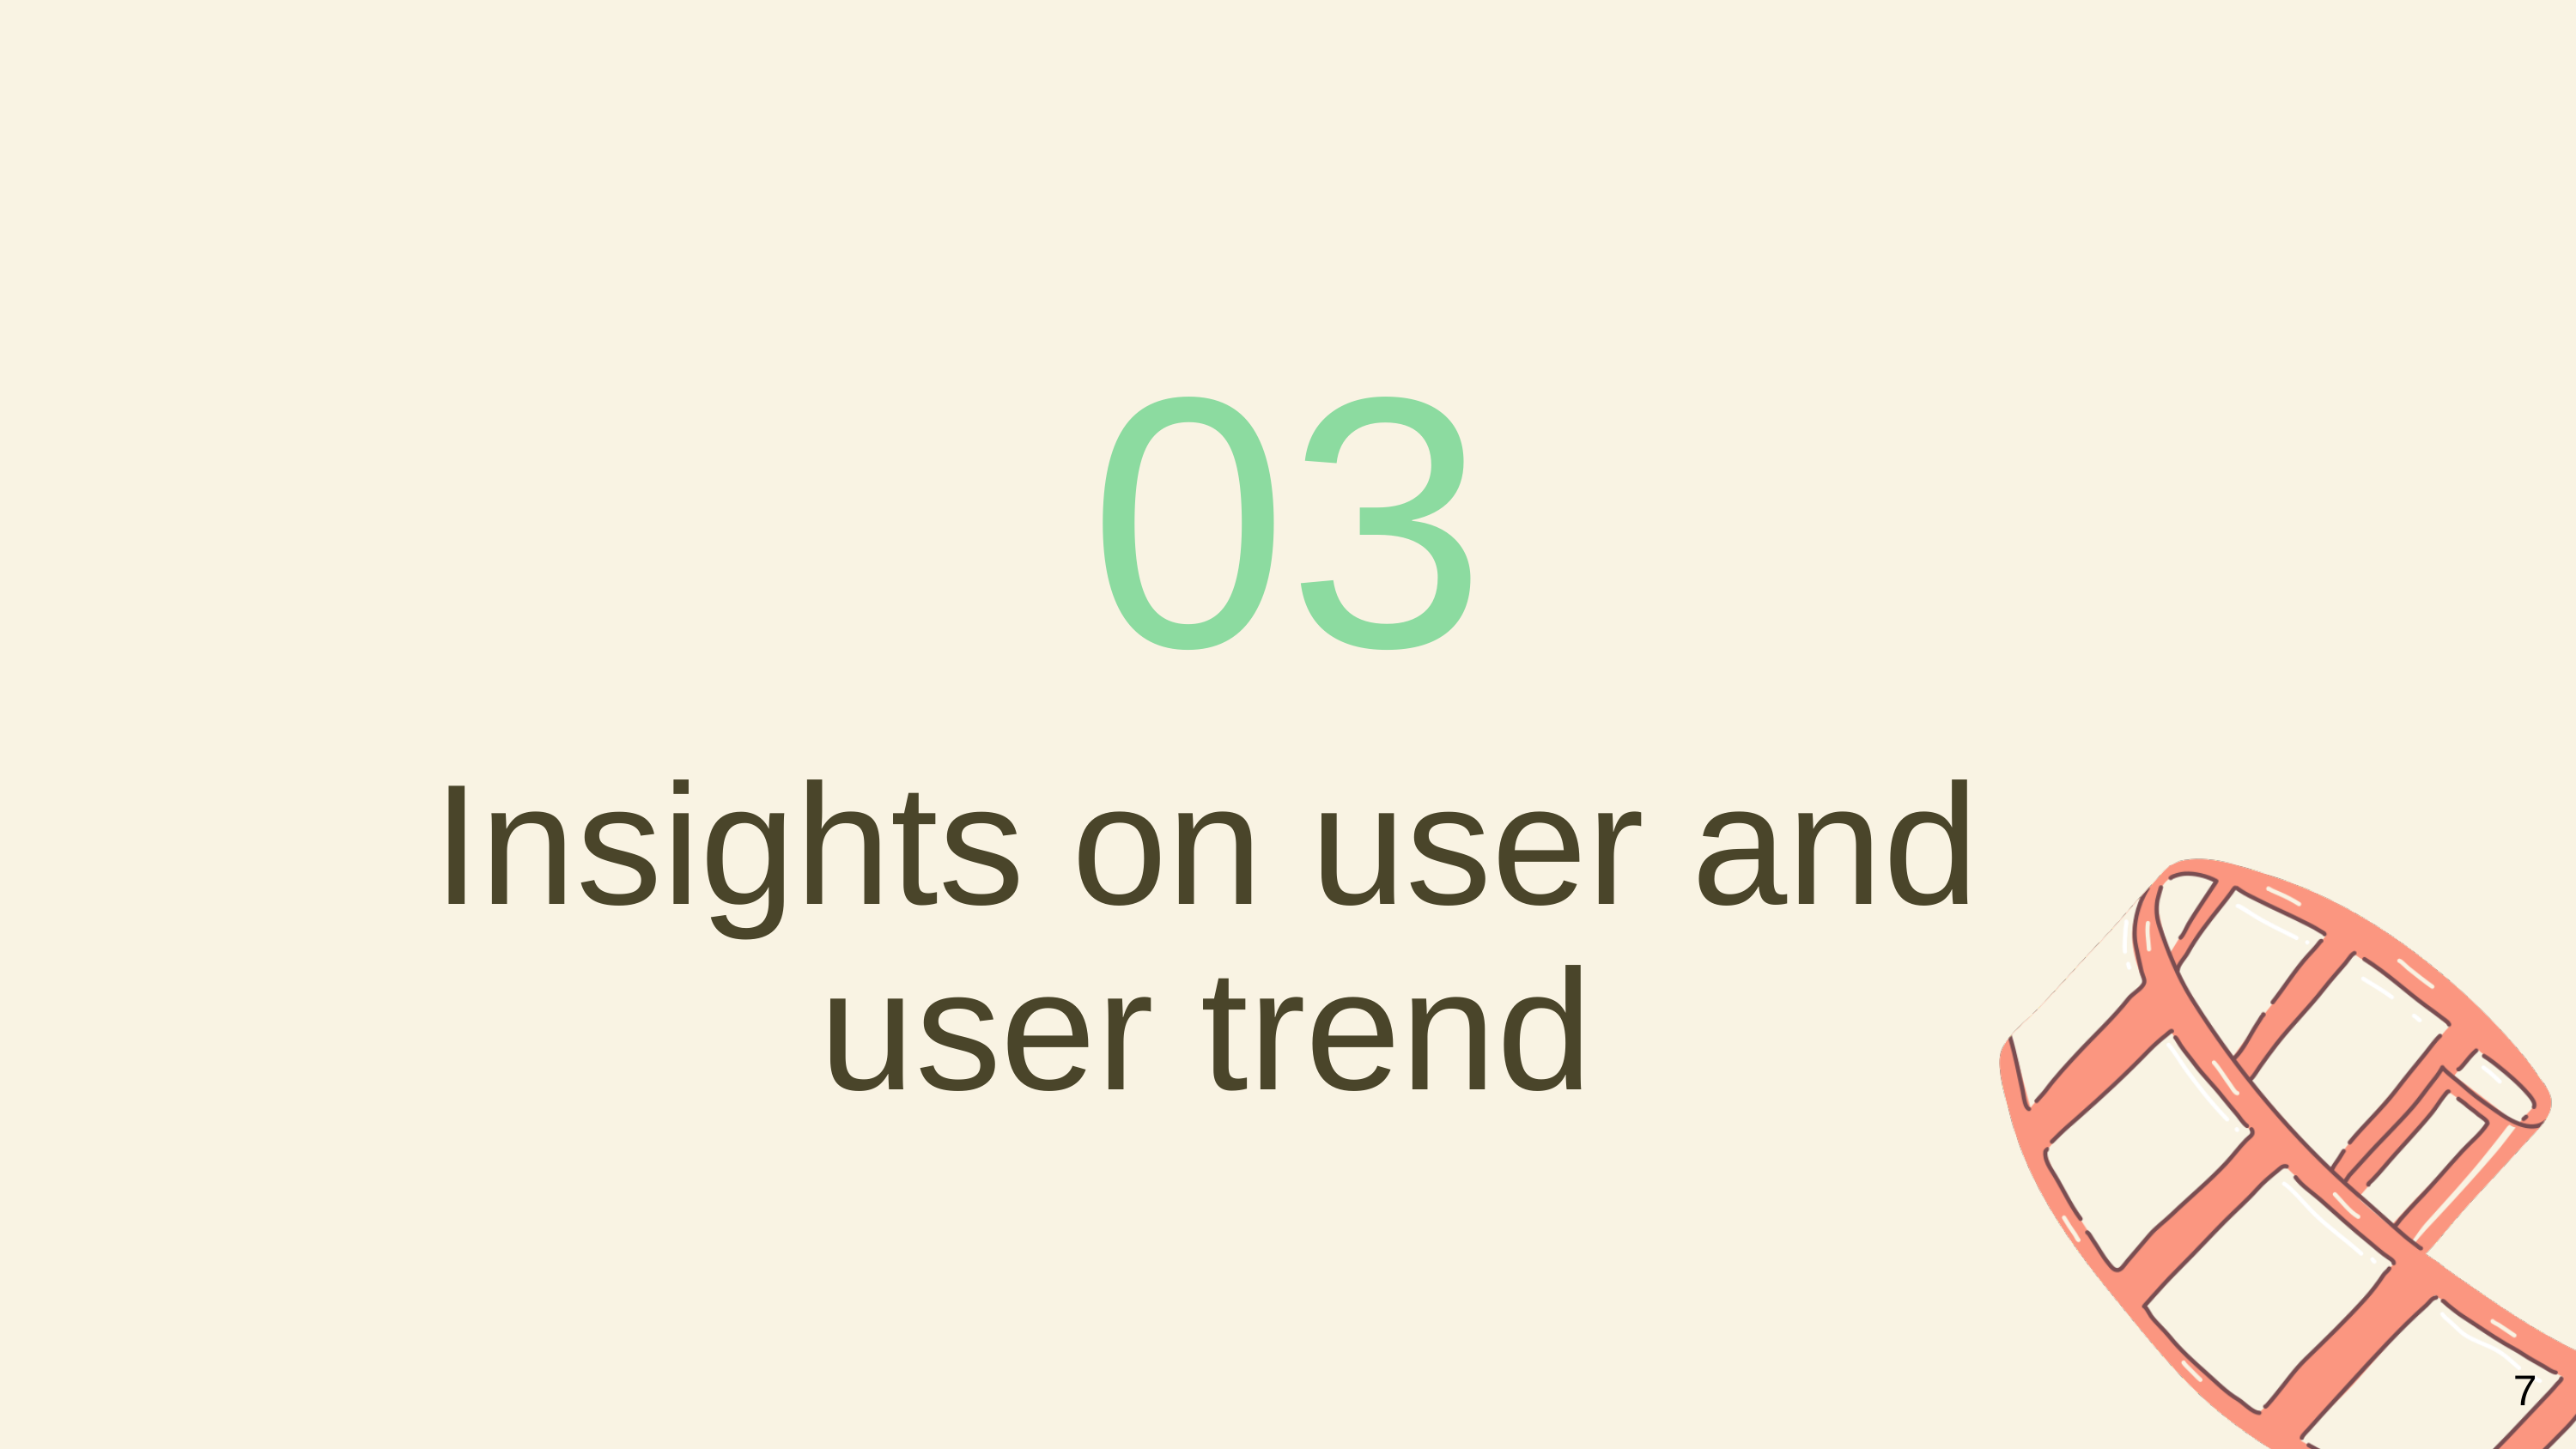

03
Insights on user and user trend

7